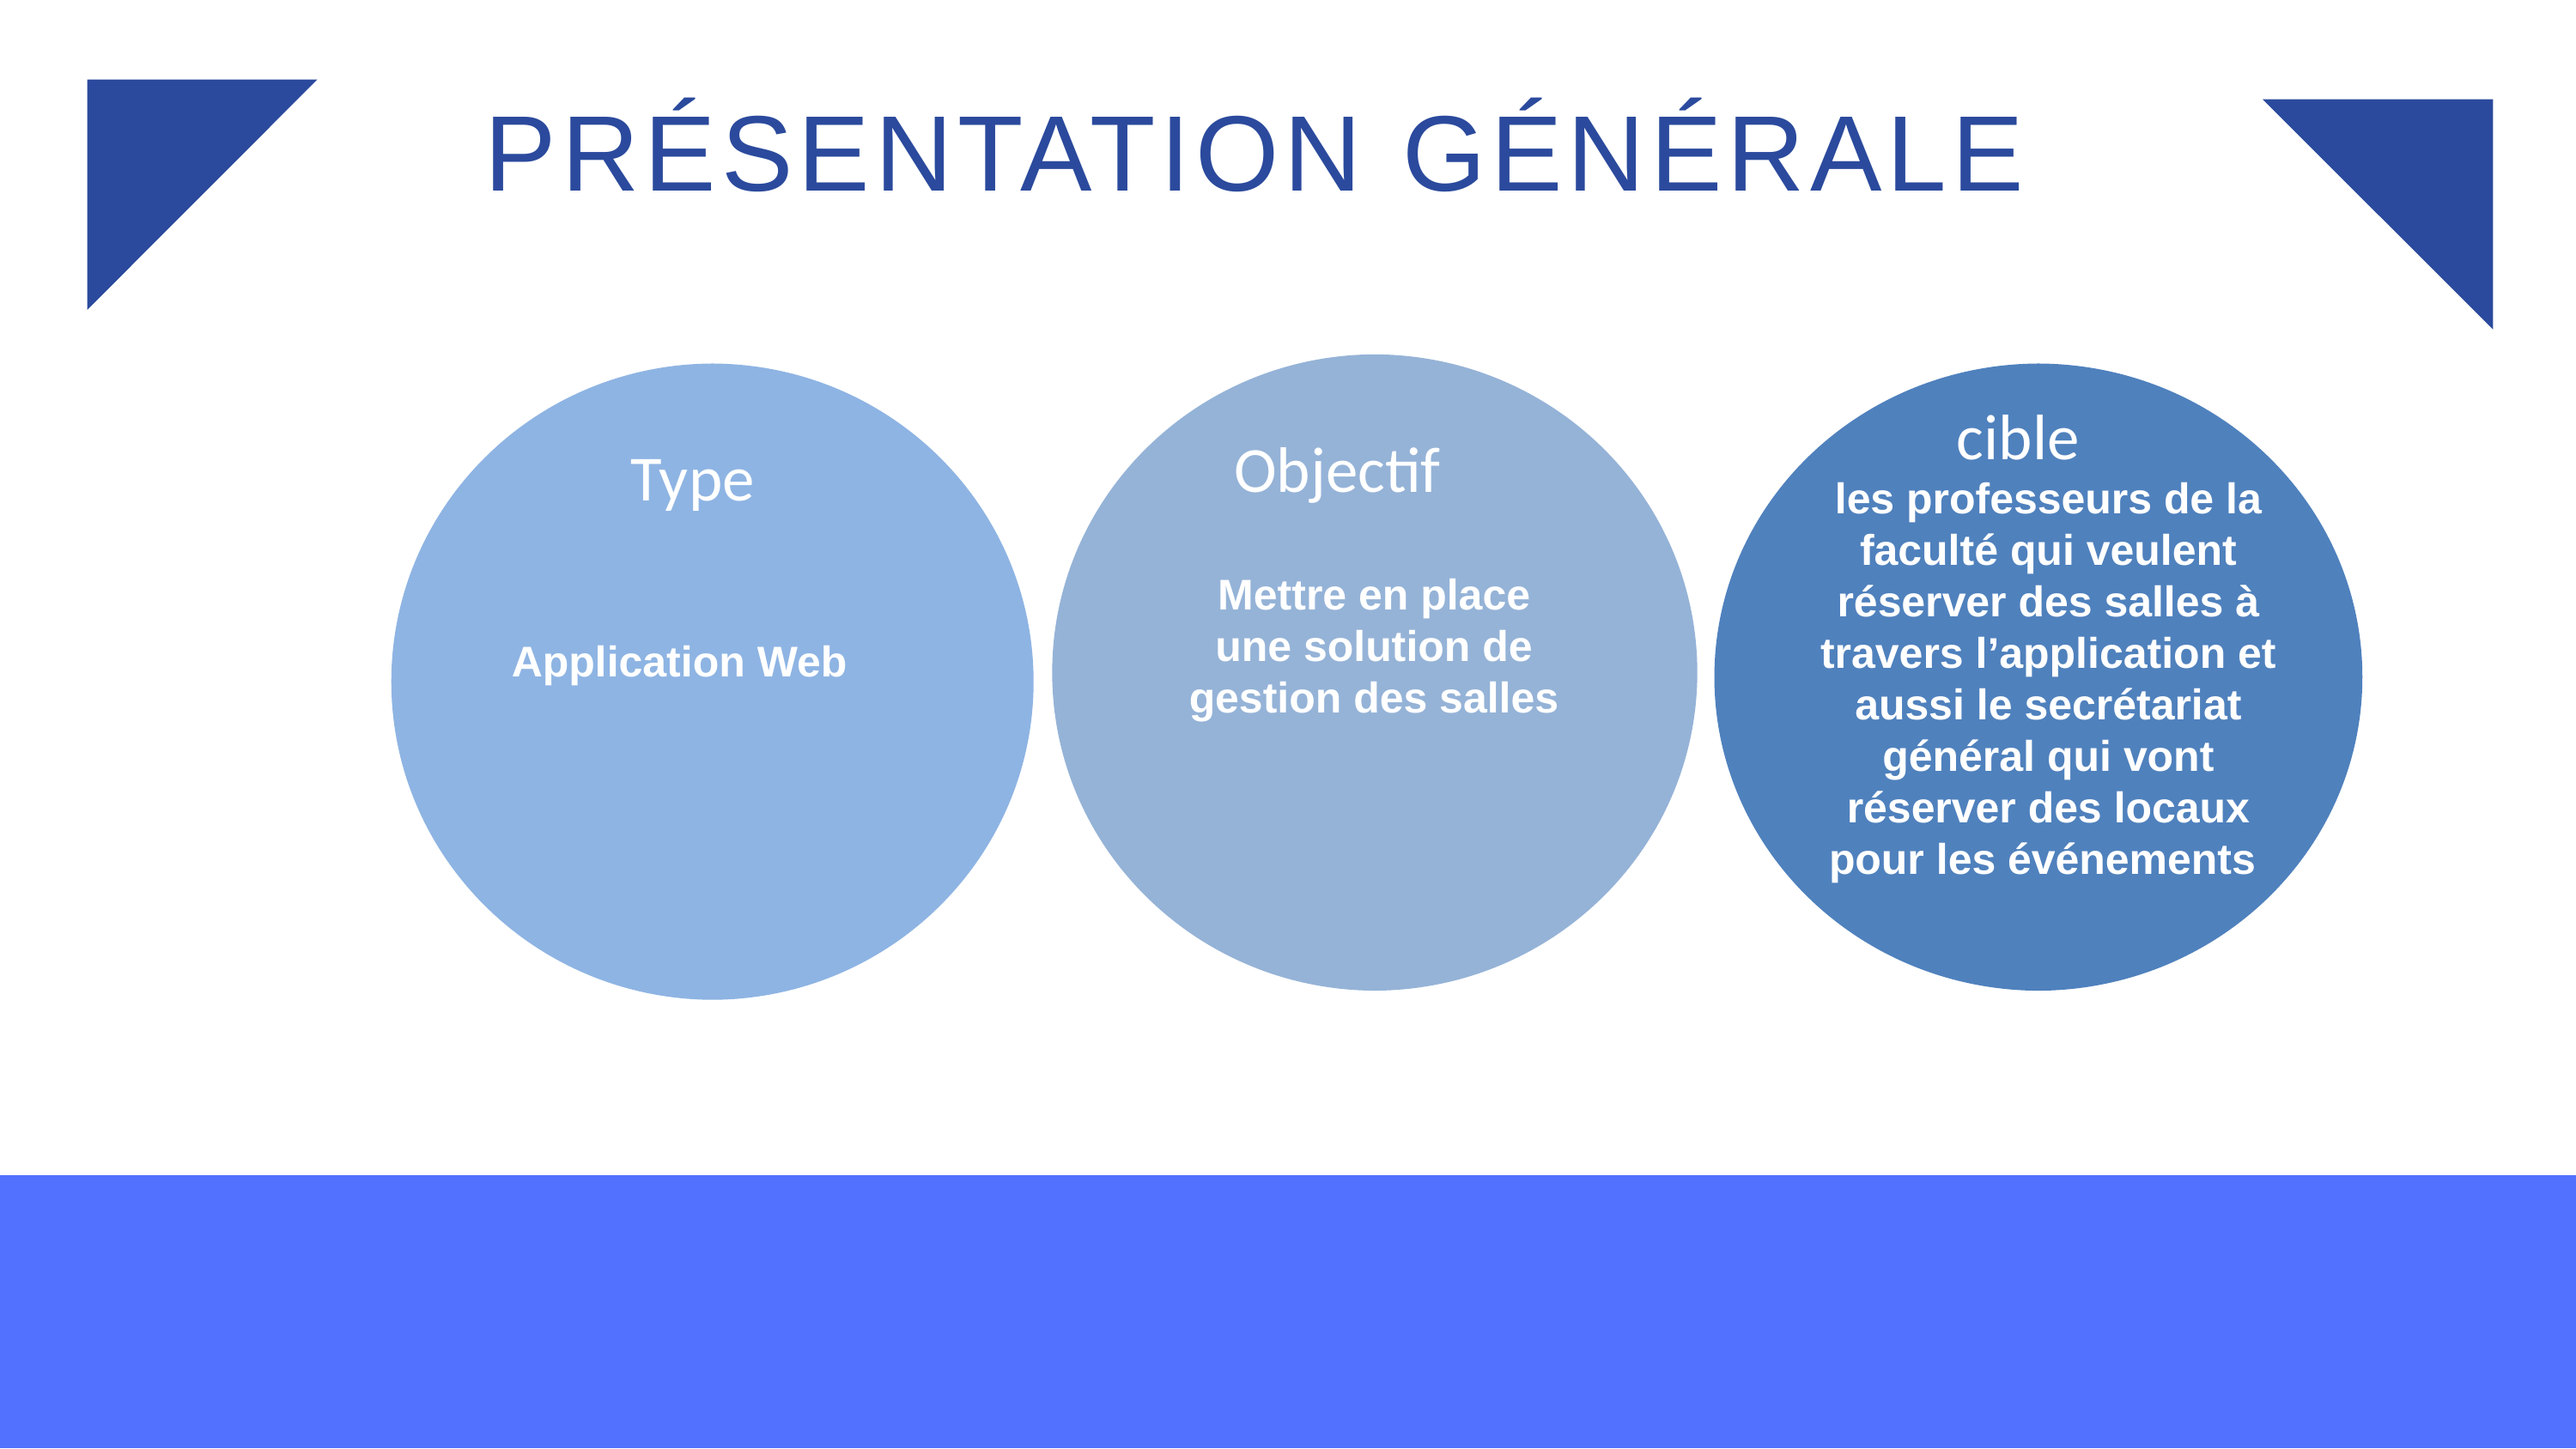

PRÉSENTATION GÉNÉRALE

cible
Objectif
Type
les professeurs de la faculté qui veulent réserver des salles à travers l’application et aussi le secrétariat général qui vont réserver des locaux pour les événements
Mettre en place une solution de gestion des salles

Application Web